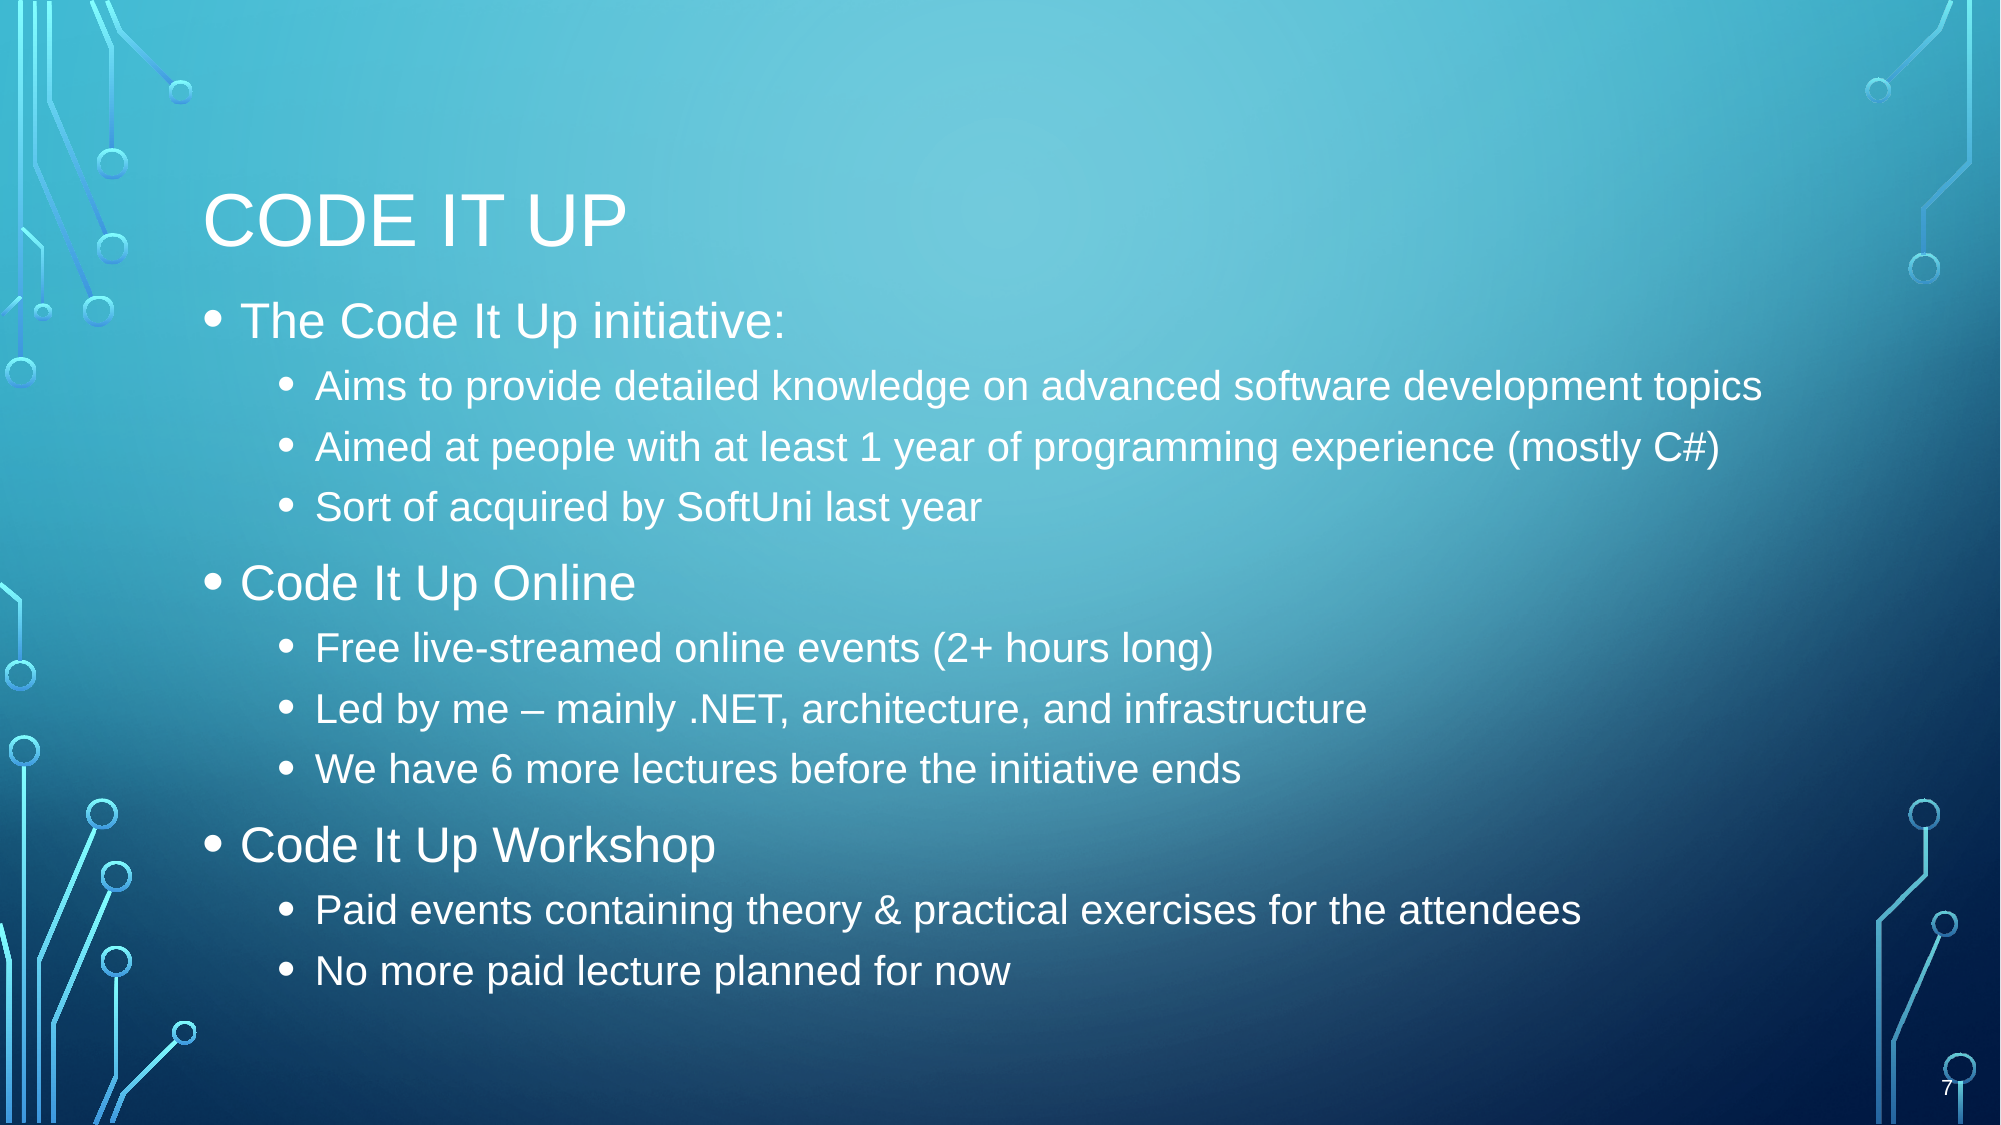

# Code it up
The Code It Up initiative:
Aims to provide detailed knowledge on advanced software development topics
Aimed at people with at least 1 year of programming experience (mostly C#)
Sort of acquired by SoftUni last year
Code It Up Online
Free live-streamed online events (2+ hours long)
Led by me – mainly .NET, architecture, and infrastructure
We have 6 more lectures before the initiative ends
Code It Up Workshop
Paid events containing theory & practical exercises for the attendees
No more paid lecture planned for now

7